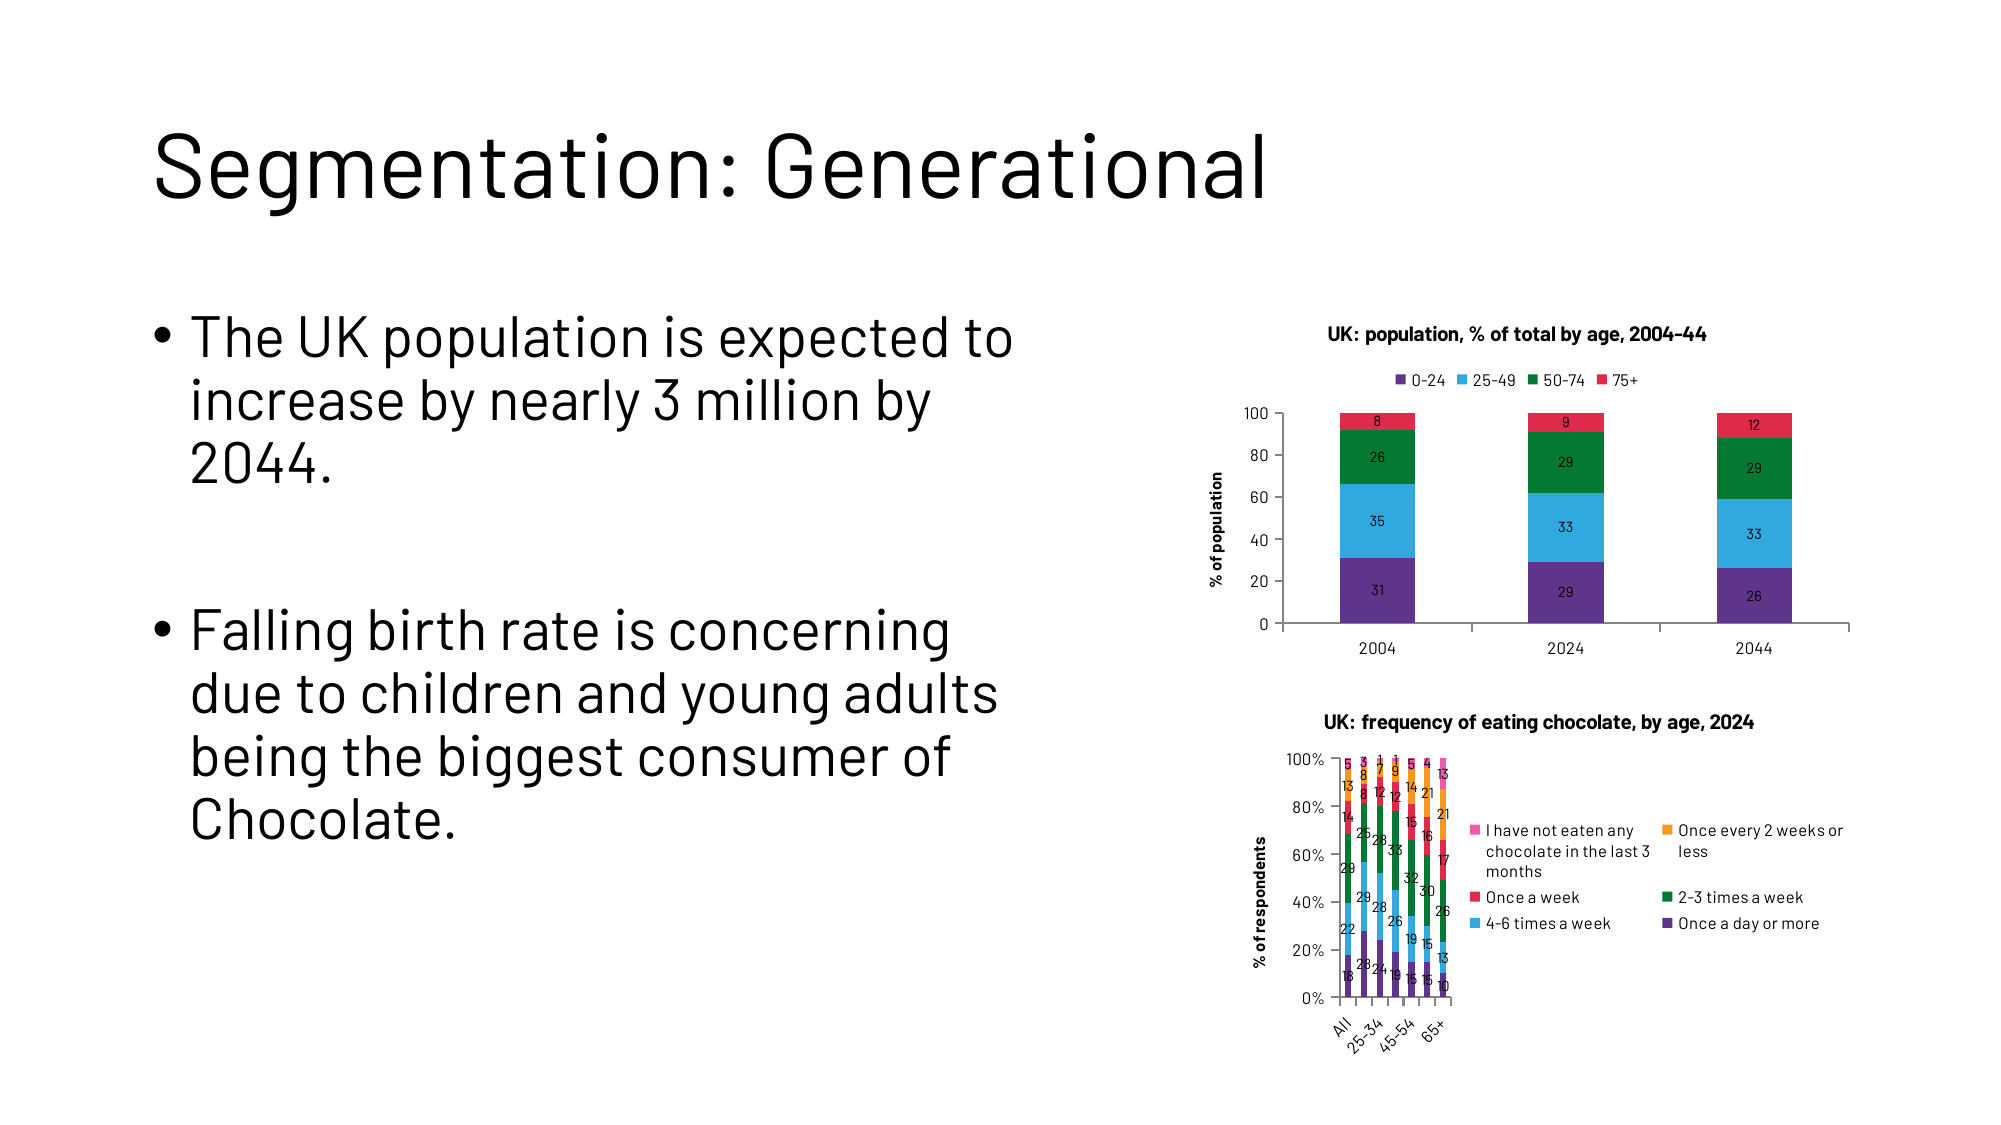

# Segmentation: Generational
The UK population is expected to increase by nearly 3 million by 2044.

Falling birth rate is concerning due to children and young adults being the biggest consumer of Chocolate.

### Chart: UK: population, % of total by age, 2004-44

| Category | 0-24 | 25-49 | 50-74 | 75+ |
|---|---|---|---|---|
| 2004 | 31.0 | 35.0 | 26.0 | 8.0 |
| 2024 | 29.0 | 33.0 | 29.0 | 9.0 |
| 2044 | 26.0 | 33.0 | 29.0 | 12.0 |

### Chart: UK: frequency of eating chocolate, by age, 2024

| Category | Once a day or more | 4-6 times a week | 2-3 times a week | Once a week | Once every 2 weeks or less | I have not eaten any chocolate in the last 3 months |
|---|---|---|---|---|---|---|
| All | 18.0 | 22.0 | 29.0 | 14.0 | 13.0 | 5.0 |
| 16-24 | 28.0 | 29.0 | 25.0 | 8.0 | 8.0 | 3.0 |
| 25-34 | 24.0 | 28.0 | 28.0 | 12.0 | 7.0 | 1.0 |
| 35-44 | 19.0 | 26.0 | 33.0 | 12.0 | 9.0 | 1.0 |
| 45-54 | 15.0 | 19.0 | 32.0 | 15.0 | 14.0 | 5.0 |
| 55-64 | 15.0 | 15.0 | 30.0 | 16.0 | 21.0 | 4.0 |
| 65+ | 10.0 | 13.0 | 26.0 | 17.0 | 21.0 | 13.0 |